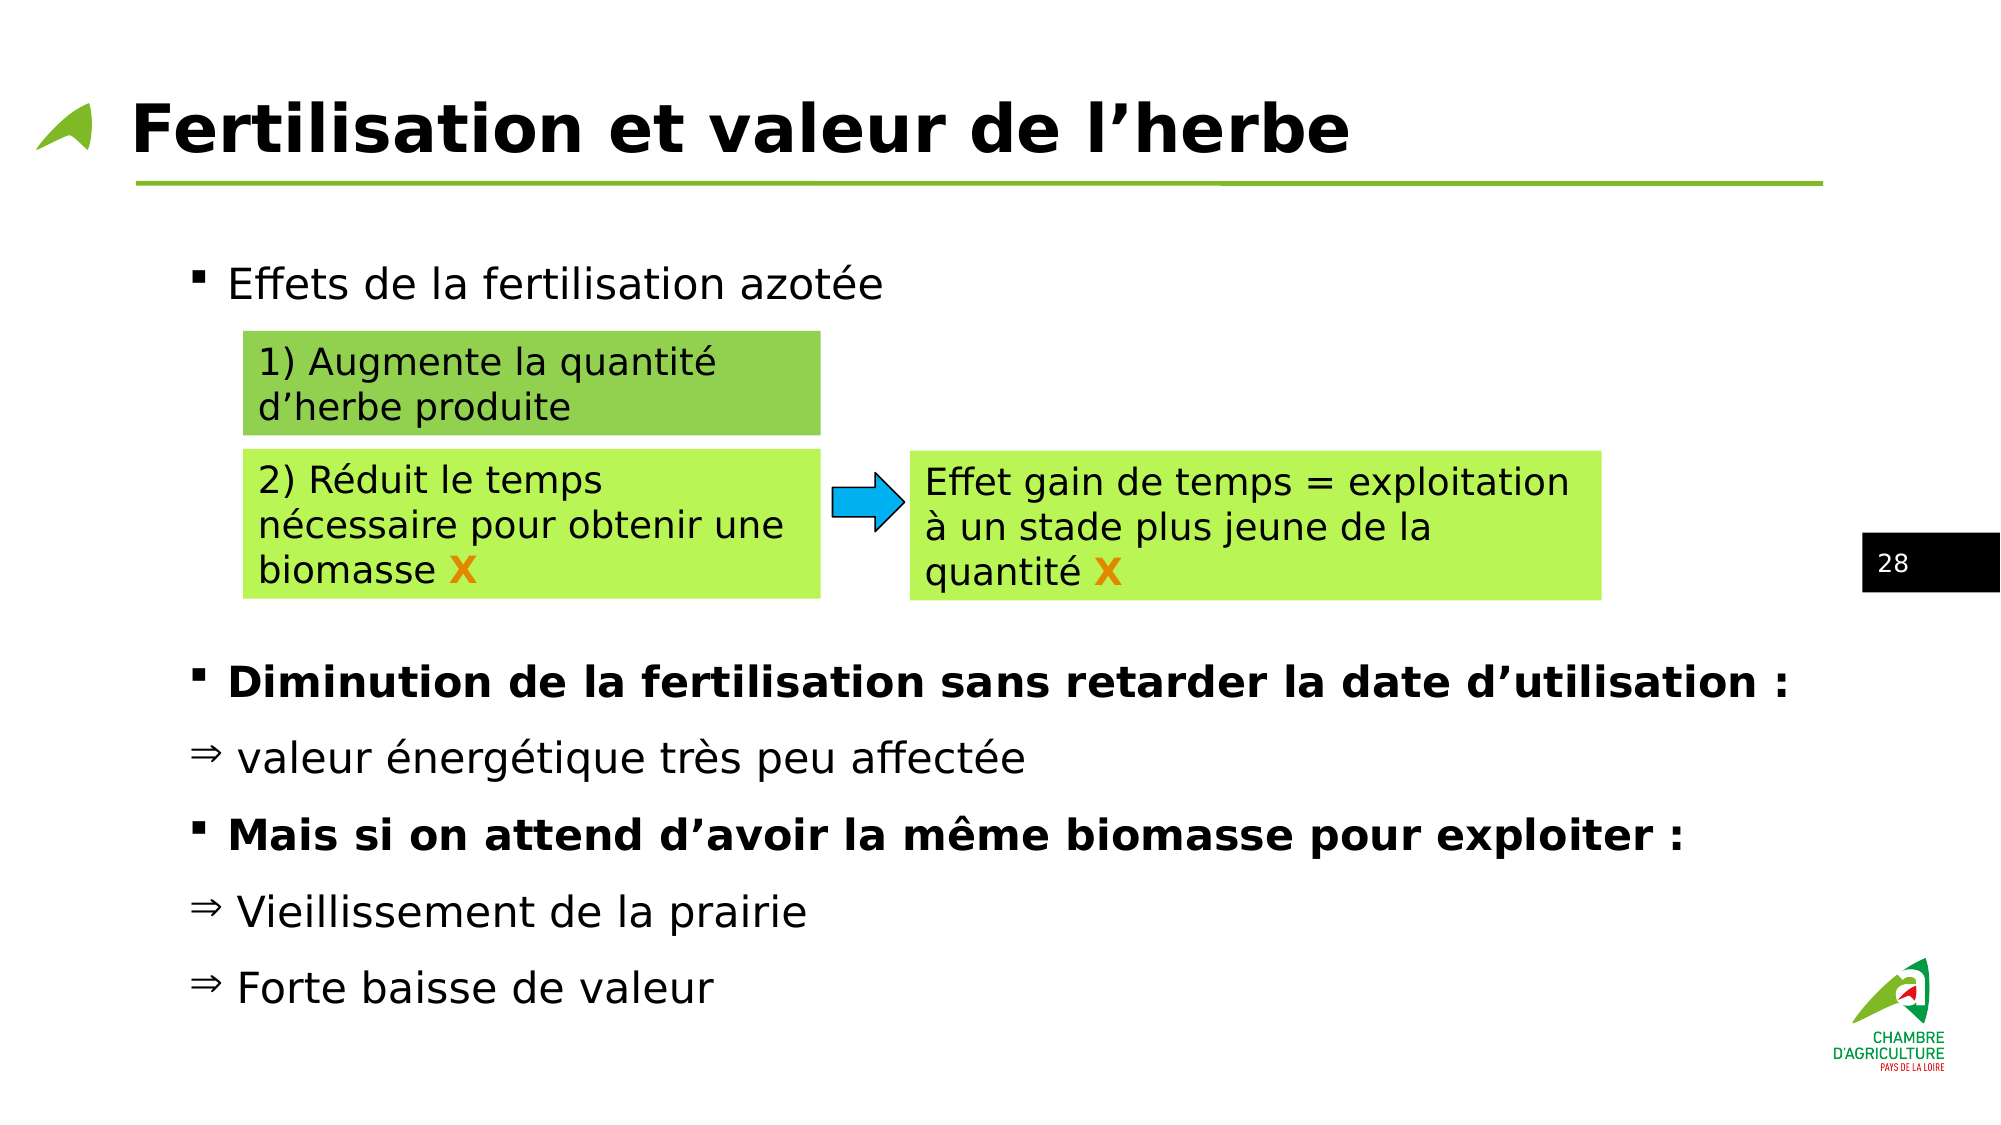

Fertilisation et valeur de l’herbe
Effets de la fertilisation azotée

Diminution de la fertilisation sans retarder la date d’utilisation :
valeur énergétique très peu affectée
Mais si on attend d’avoir la même biomasse pour exploiter :
Vieillissement de la prairie
Forte baisse de valeur
1) Augmente la quantité d’herbe produite
2) Réduit le temps nécessaire pour obtenir une biomasse X
Effet gain de temps = exploitation à un stade plus jeune de la quantité X

28